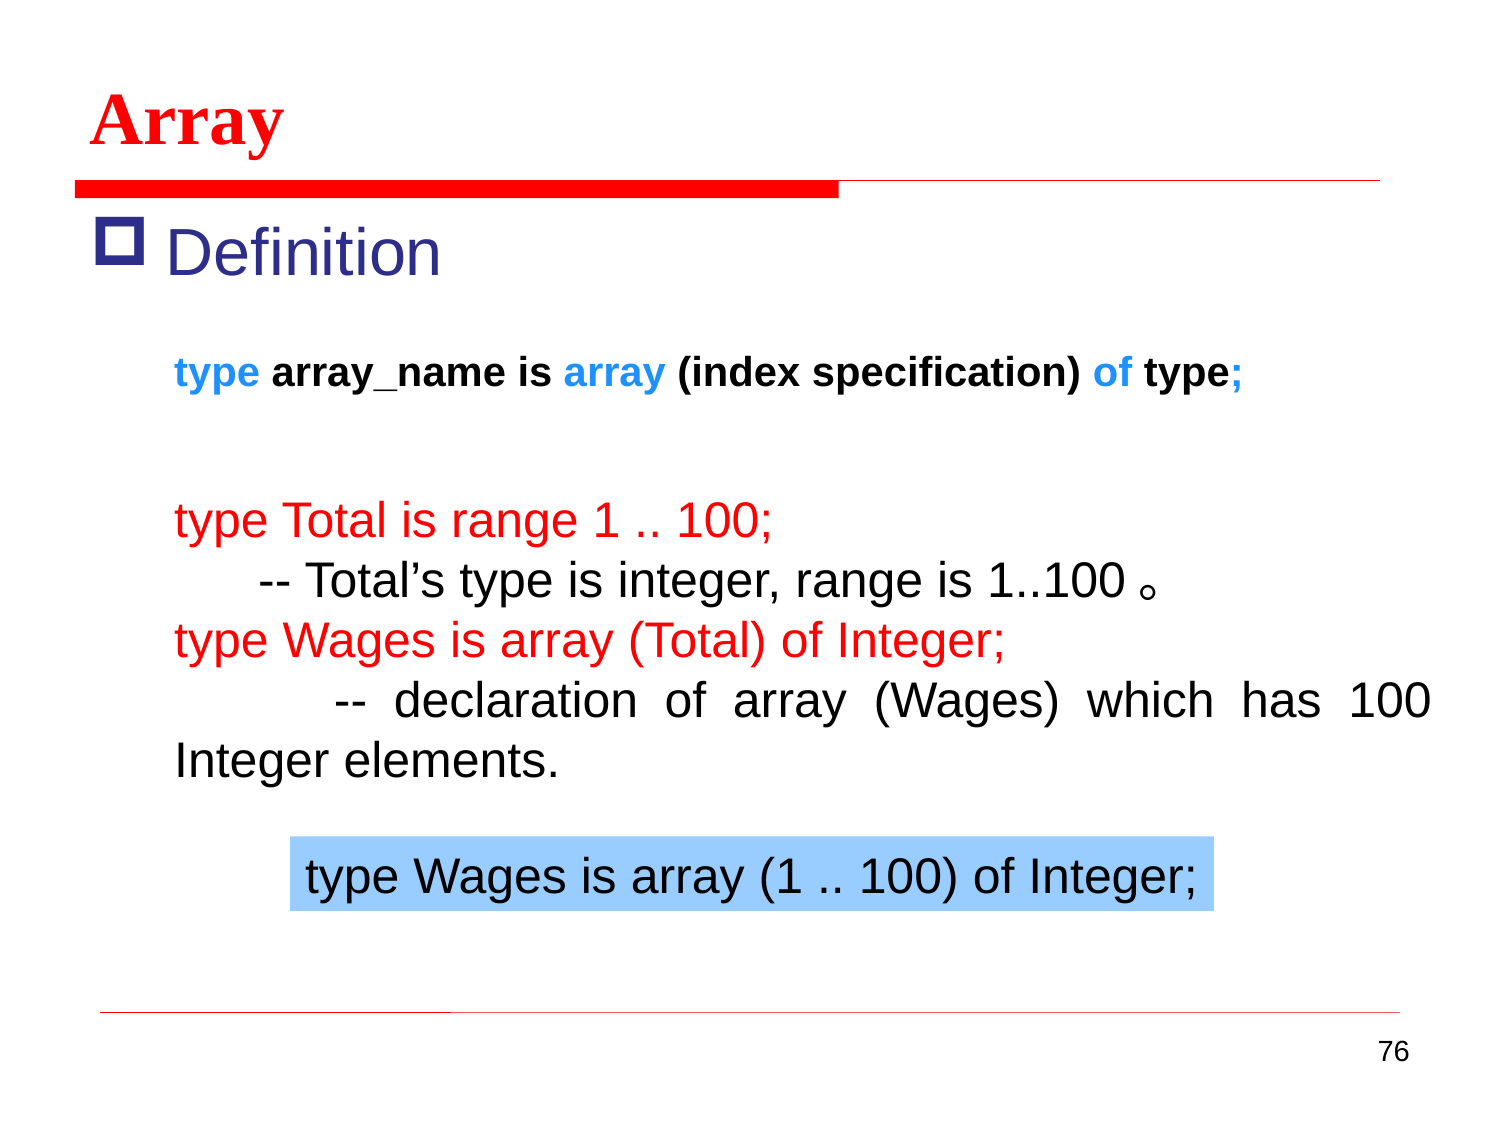

Array
Definition
type array_name is array (index specification) of type;
type Total is range 1 .. 100;
      -- Total’s type is integer, range is 1..100。
type Wages is array (Total) of Integer;
      -- declaration of array (Wages) which has 100 Integer elements.
type Wages is array (1 .. 100) of Integer;
76